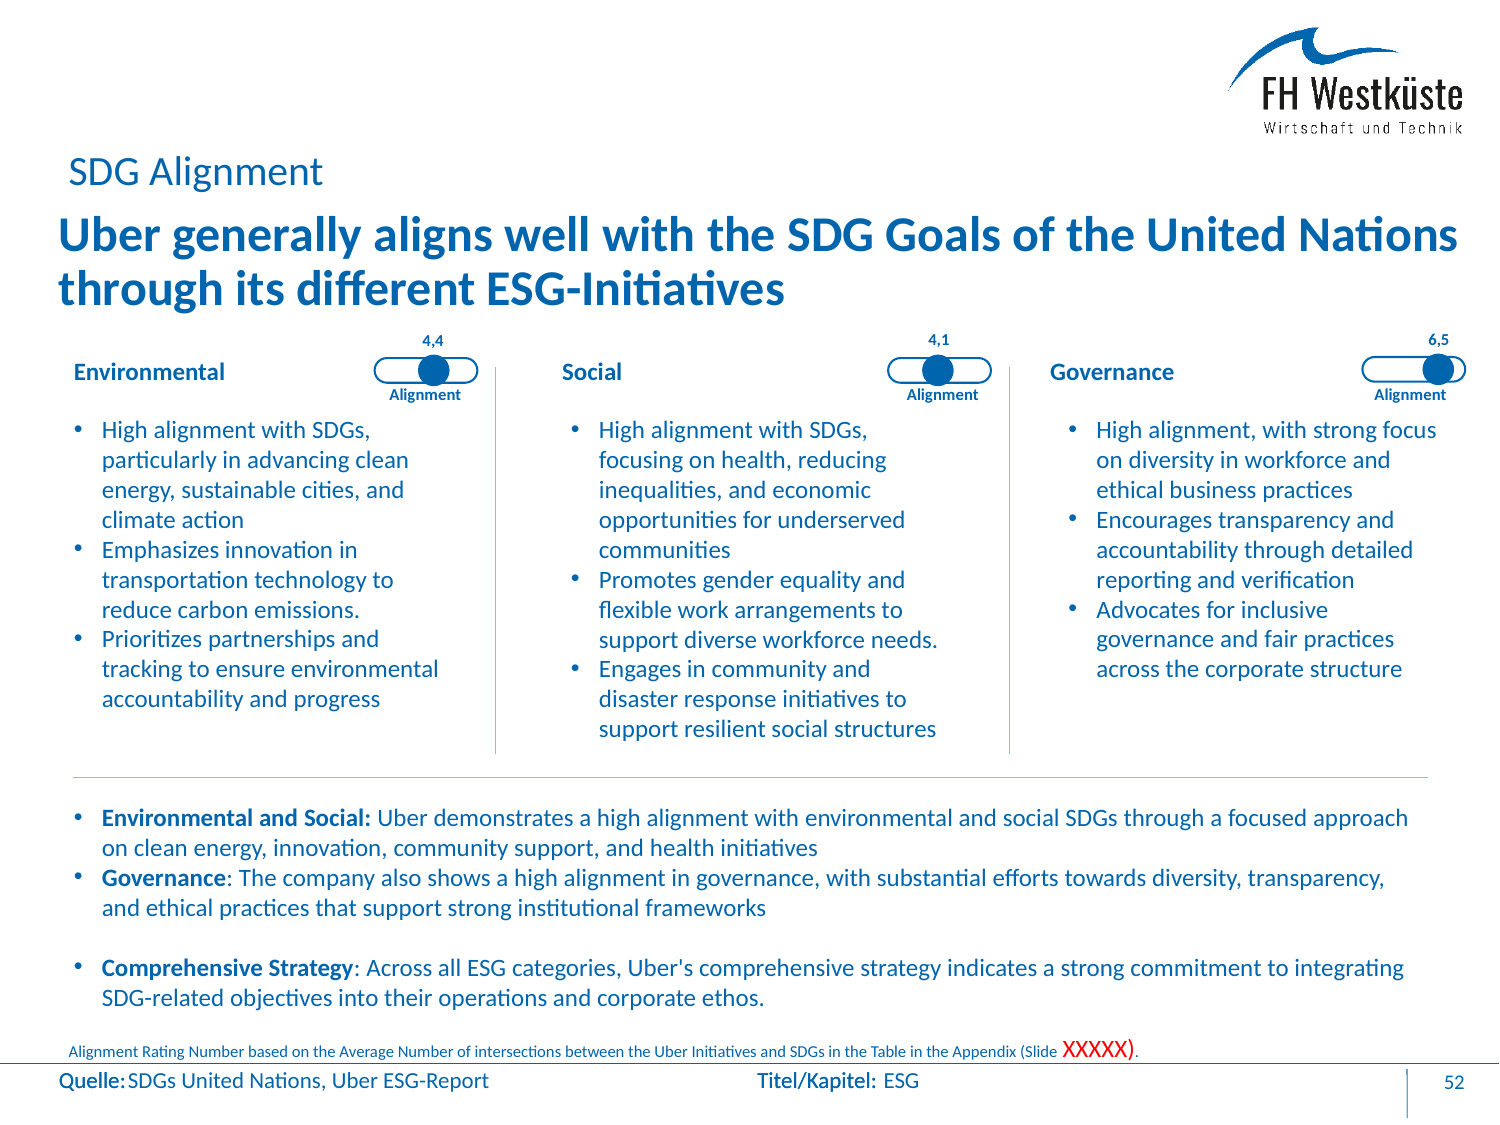

SDG Alignment
# Uber generally aligns well with the SDG Goals of the United Nations through its different ESG-Initiatives
4,1
6,5
4,4
Governance
Social
Environmental

Alignment
Alignment
Alignment
High alignment, with strong focus on diversity in workforce and ethical business practices
Encourages transparency and accountability through detailed reporting and verification
Advocates for inclusive governance and fair practices across the corporate structure
High alignment with SDGs, particularly in advancing clean energy, sustainable cities, and climate action
Emphasizes innovation in transportation technology to reduce carbon emissions.
Prioritizes partnerships and tracking to ensure environmental accountability and progress
High alignment with SDGs, focusing on health, reducing inequalities, and economic opportunities for underserved communities
Promotes gender equality and flexible work arrangements to support diverse workforce needs.
Engages in community and disaster response initiatives to support resilient social structures
Environmental and Social: Uber demonstrates a high alignment with environmental and social SDGs through a focused approach on clean energy, innovation, community support, and health initiatives
Governance: The company also shows a high alignment in governance, with substantial efforts towards diversity, transparency, and ethical practices that support strong institutional frameworks

Comprehensive Strategy: Across all ESG categories, Uber's comprehensive strategy indicates a strong commitment to integrating SDG-related objectives into their operations and corporate ethos.

Alignment Rating Number based on the Average Number of intersections between the Uber Initiatives and SDGs in the Table in the Appendix (Slide XXXXX).
SDGs United Nations, Uber ESG-Report
ESG
52